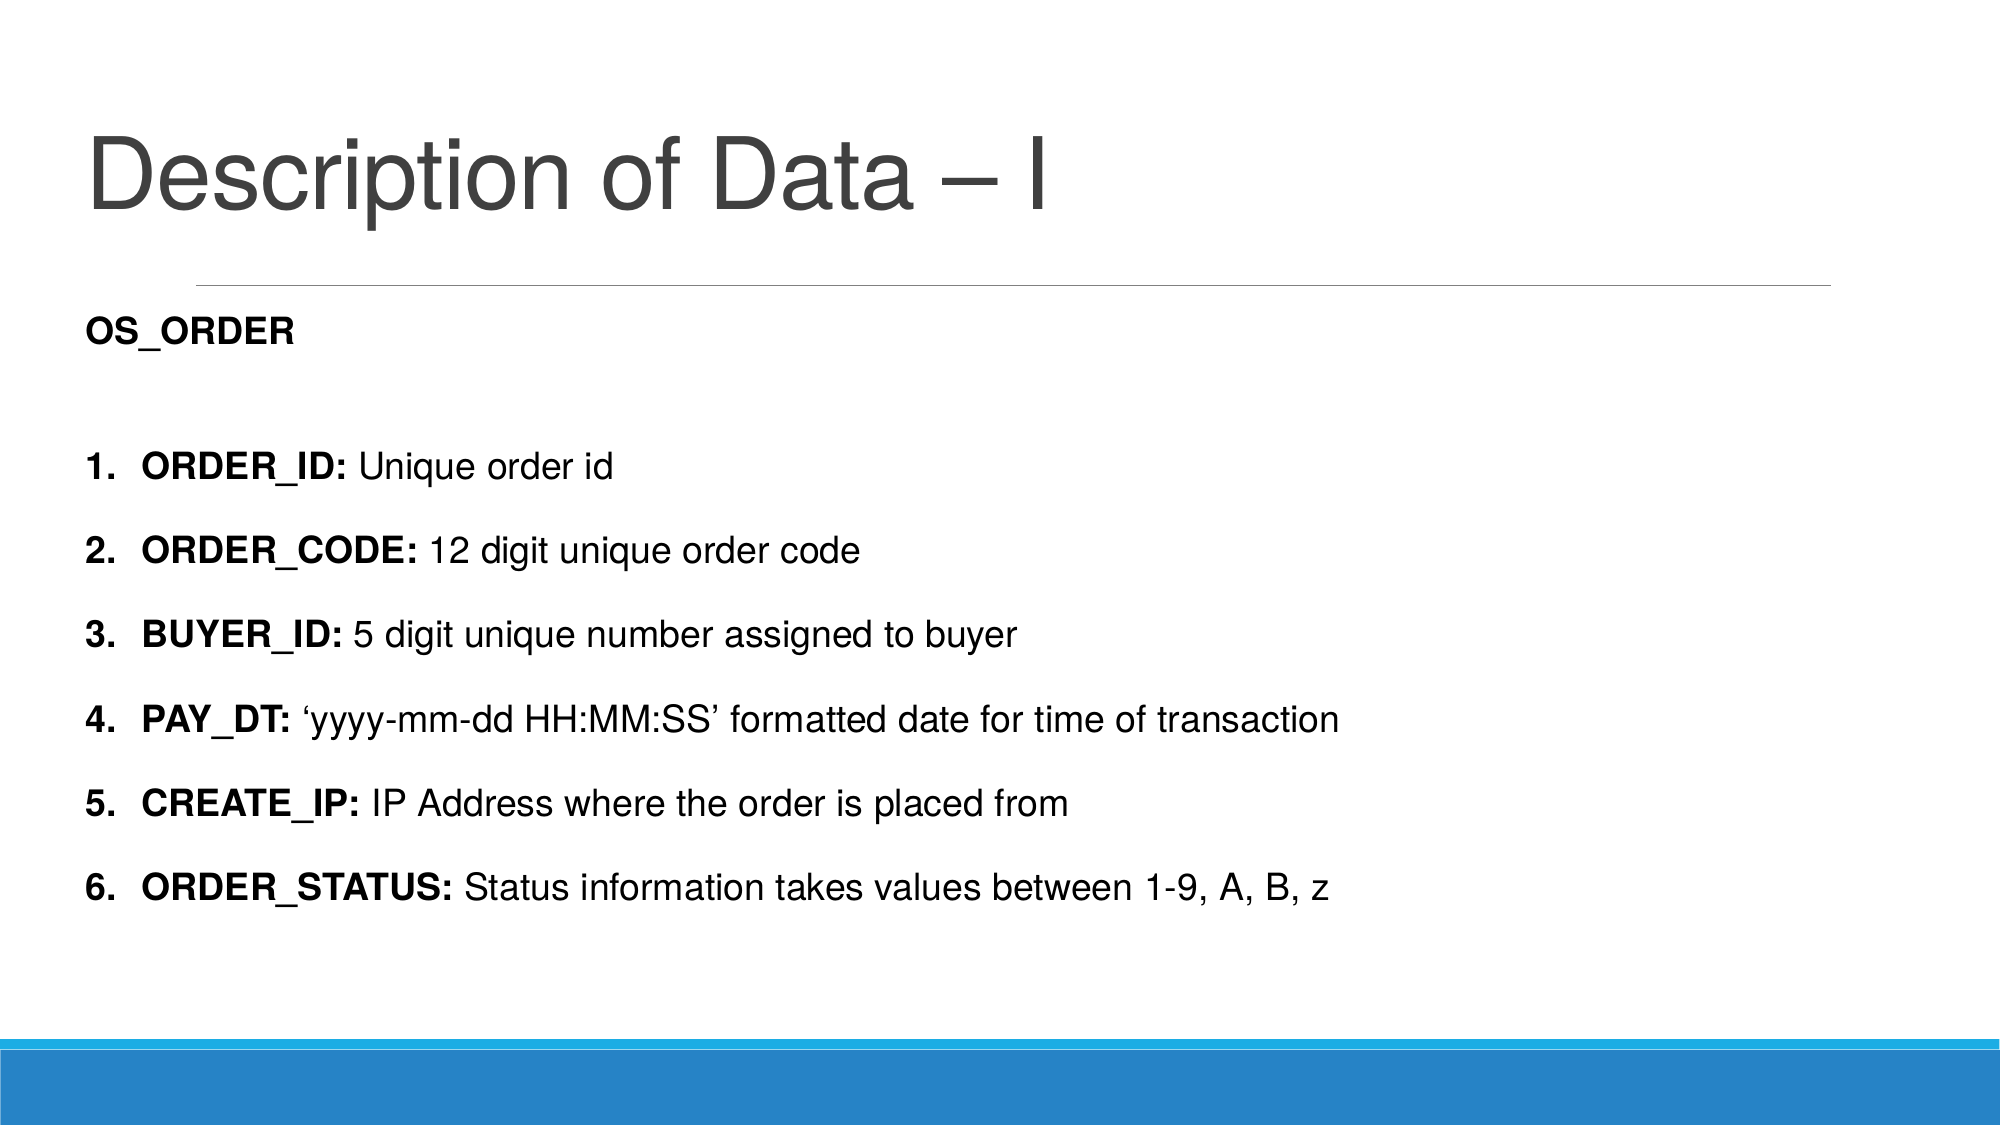

# Description of Data – I
OS_ORDER

ORDER_ID: Unique order id
ORDER_CODE: 12 digit unique order code
BUYER_ID: 5 digit unique number assigned to buyer
PAY_DT: ‘yyyy-mm-dd HH:MM:SS’ formatted date for time of transaction
CREATE_IP: IP Address where the order is placed from
ORDER_STATUS: Status information takes values between 1-9, A, B, z